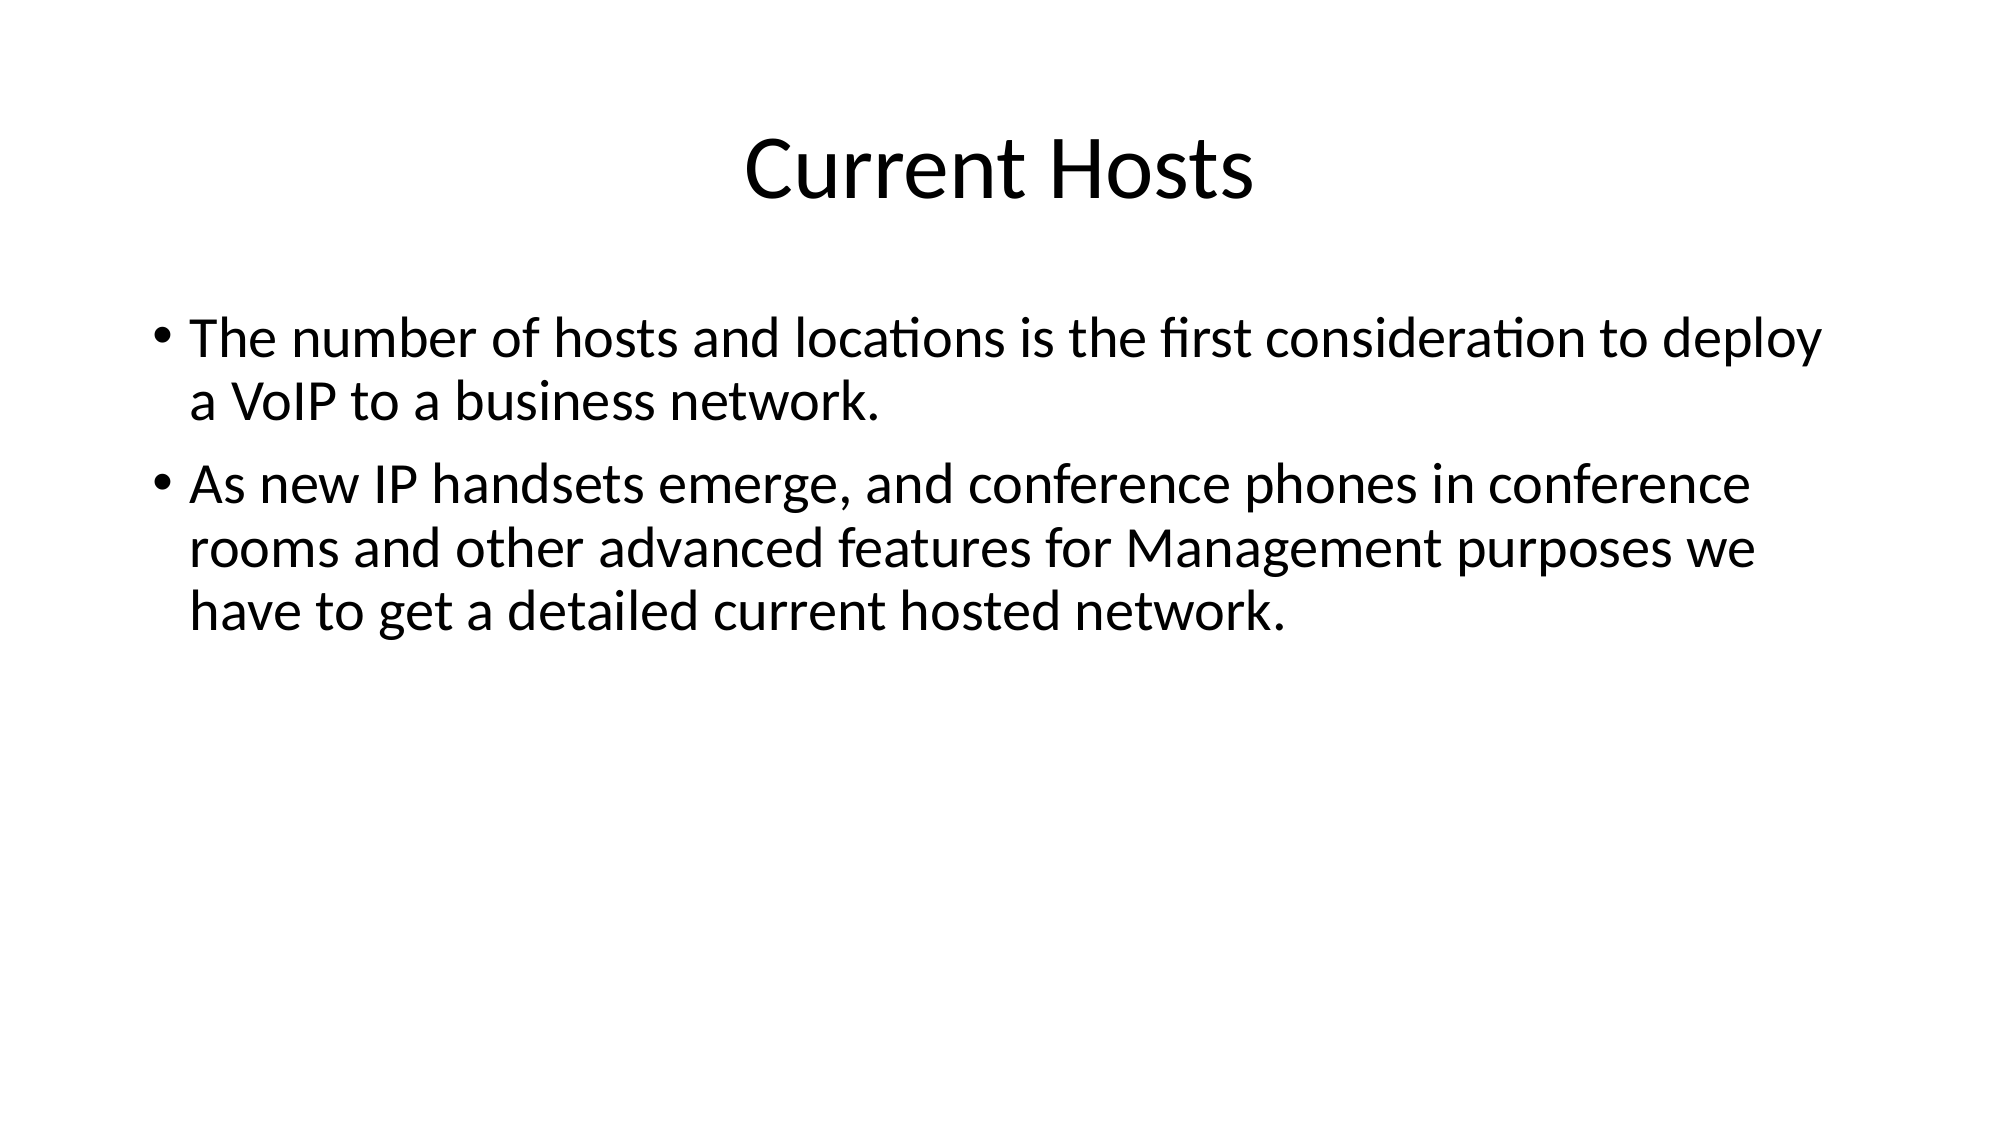

# Current Hosts
The number of hosts and locations is the first consideration to deploy a VoIP to a business network.
As new IP handsets emerge, and conference phones in conference rooms and other advanced features for Management purposes we have to get a detailed current hosted network.